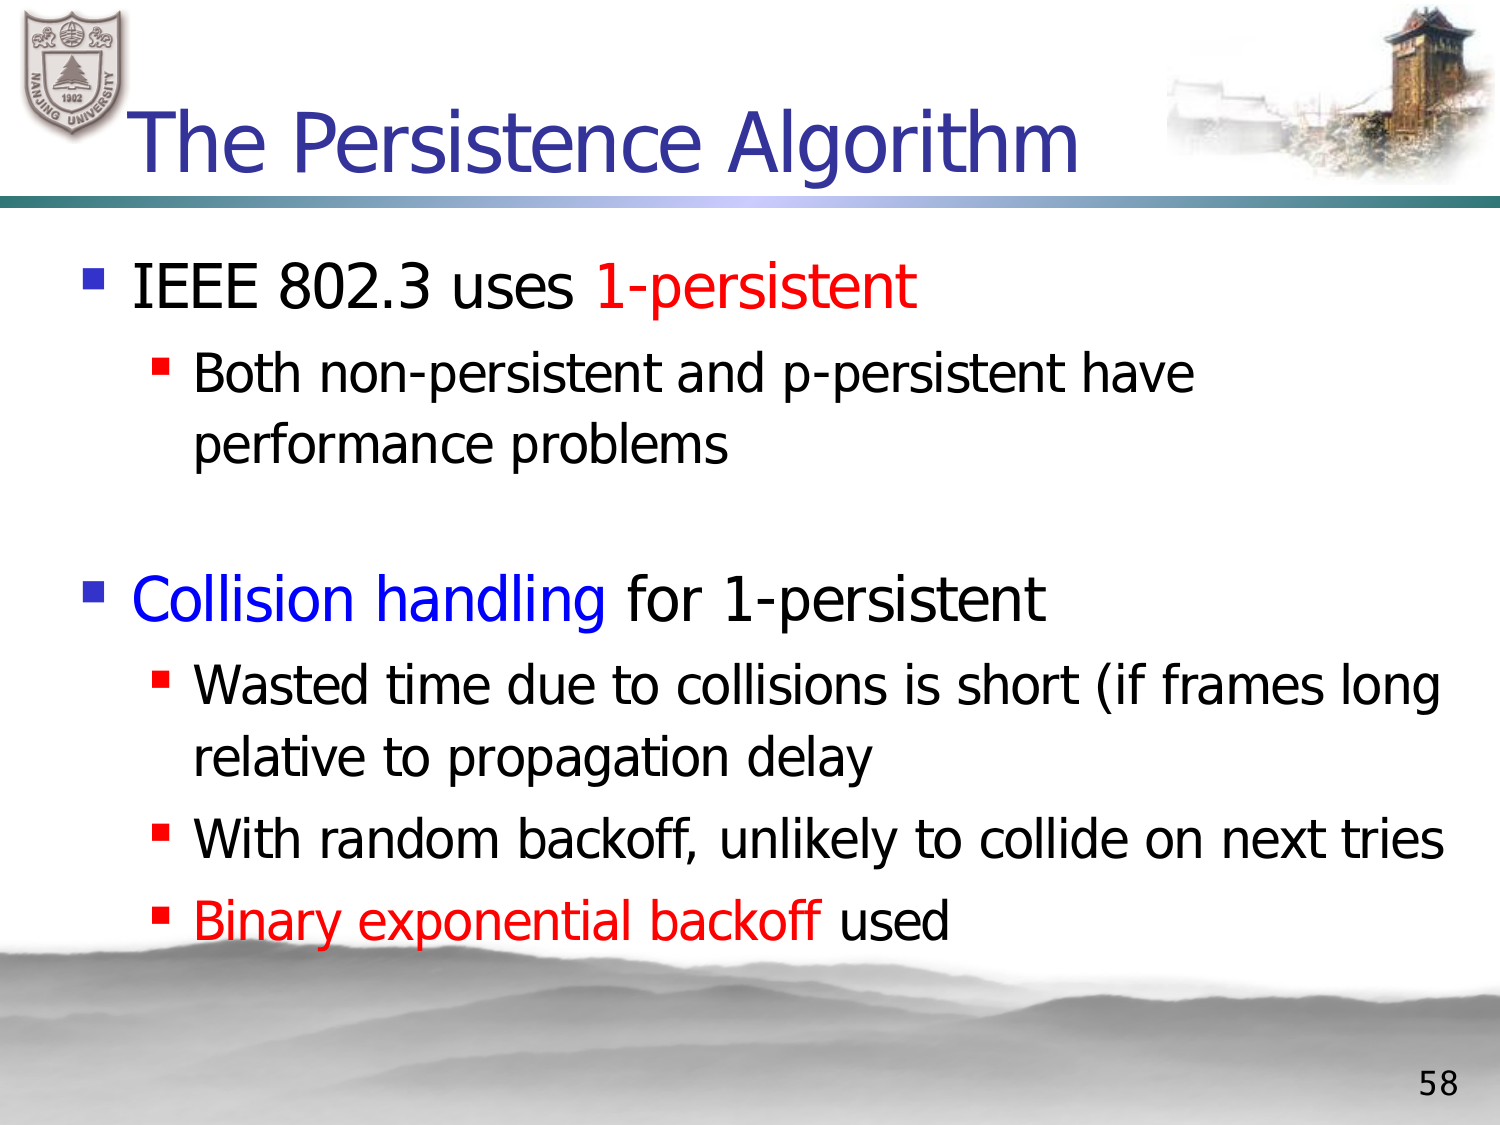

# The Persistence Algorithm
IEEE 802.3 uses 1-persistent
Both non-persistent and p-persistent have performance problems

Collision handling for 1-persistent
Wasted time due to collisions is short (if frames long relative to propagation delay
With random backoff, unlikely to collide on next tries
Binary exponential backoff used
58